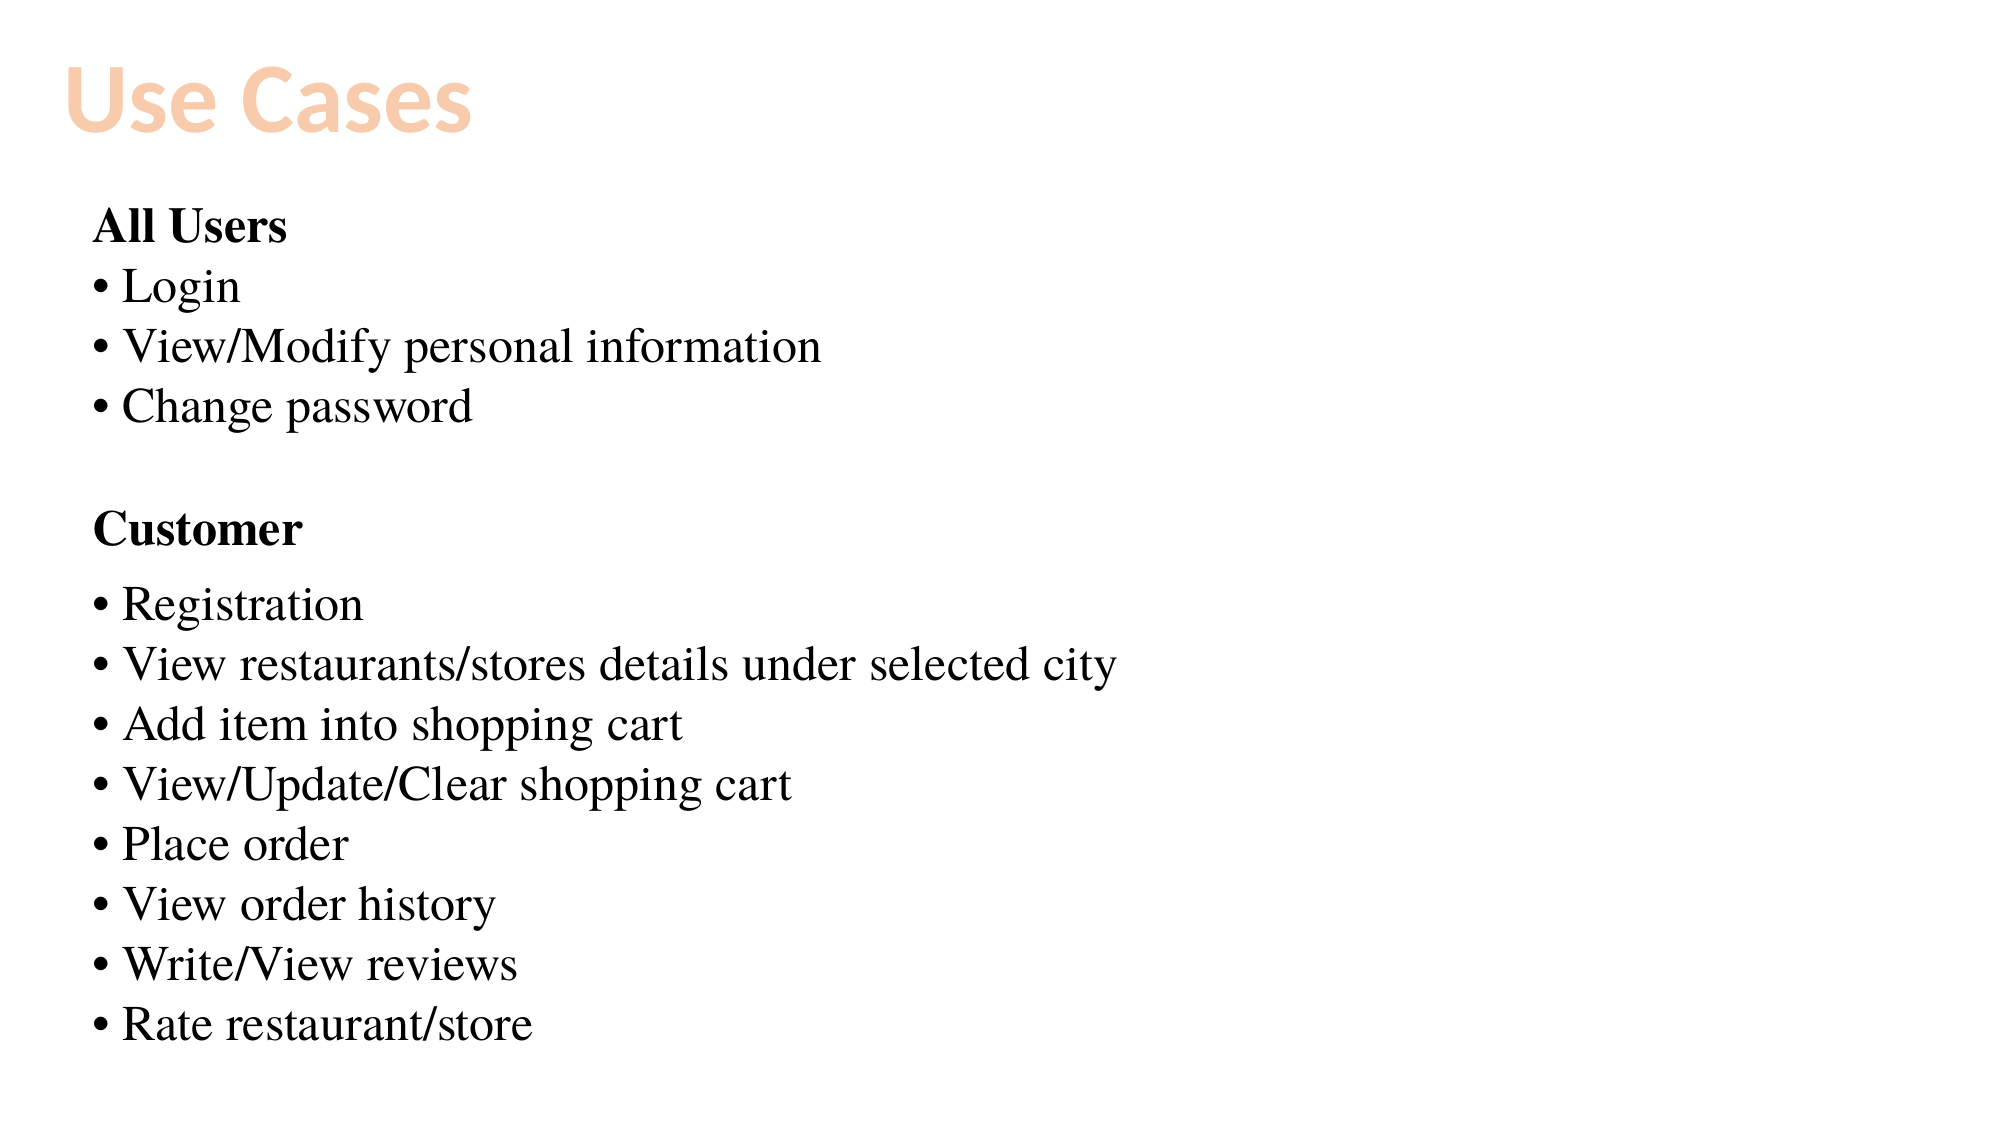

Use Cases
All Users
• Login
• View/Modify personal information
• Change password
Customer
• Registration
• View restaurants/stores details under selected city
• Add item into shopping cart
• View/Update/Clear shopping cart
• Place order
• View order history
• Write/View reviews
• Rate restaurant/store